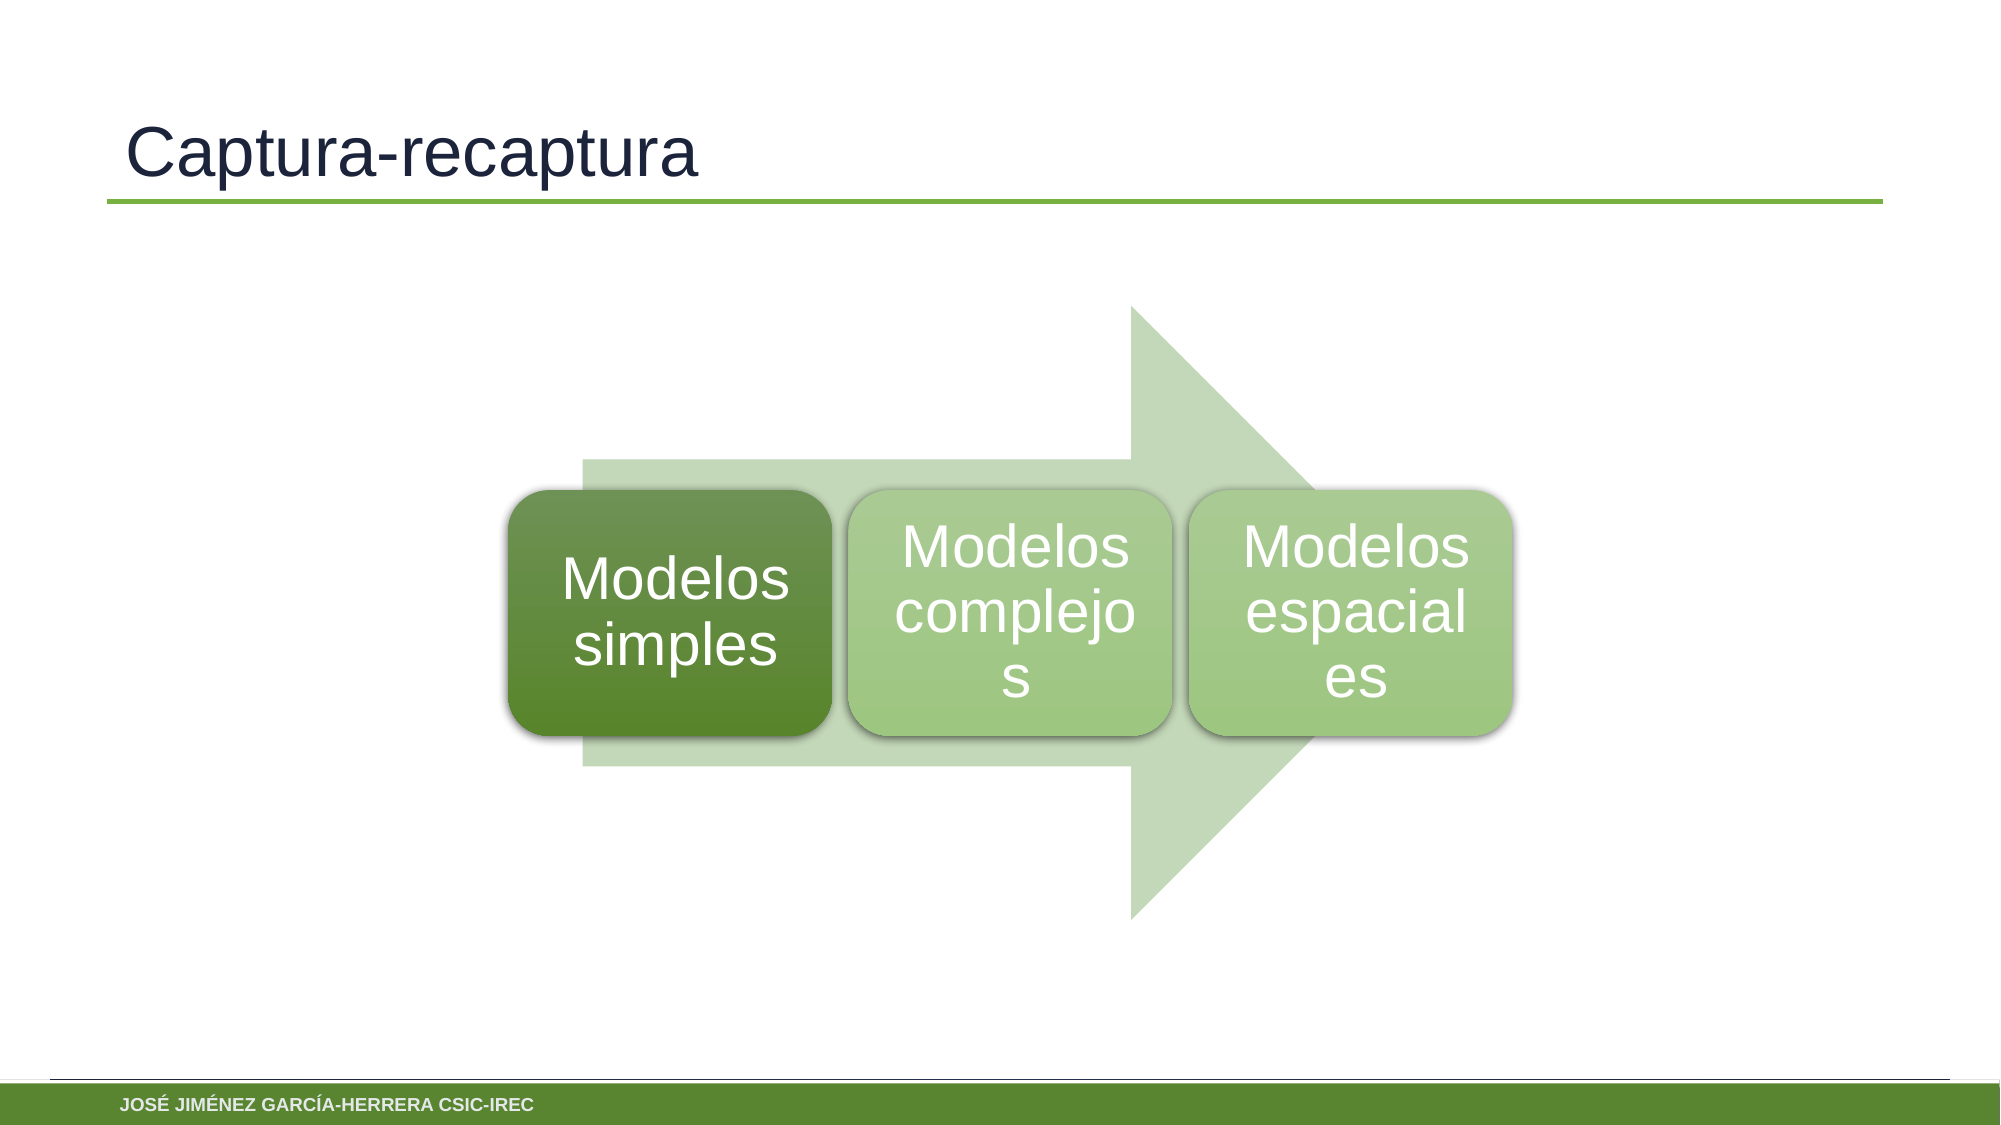

# Captura-recaptura
Modelos simples
Modelos complejos
Modelos espaciales
José Jiménez García-herrera CSIC-IREC